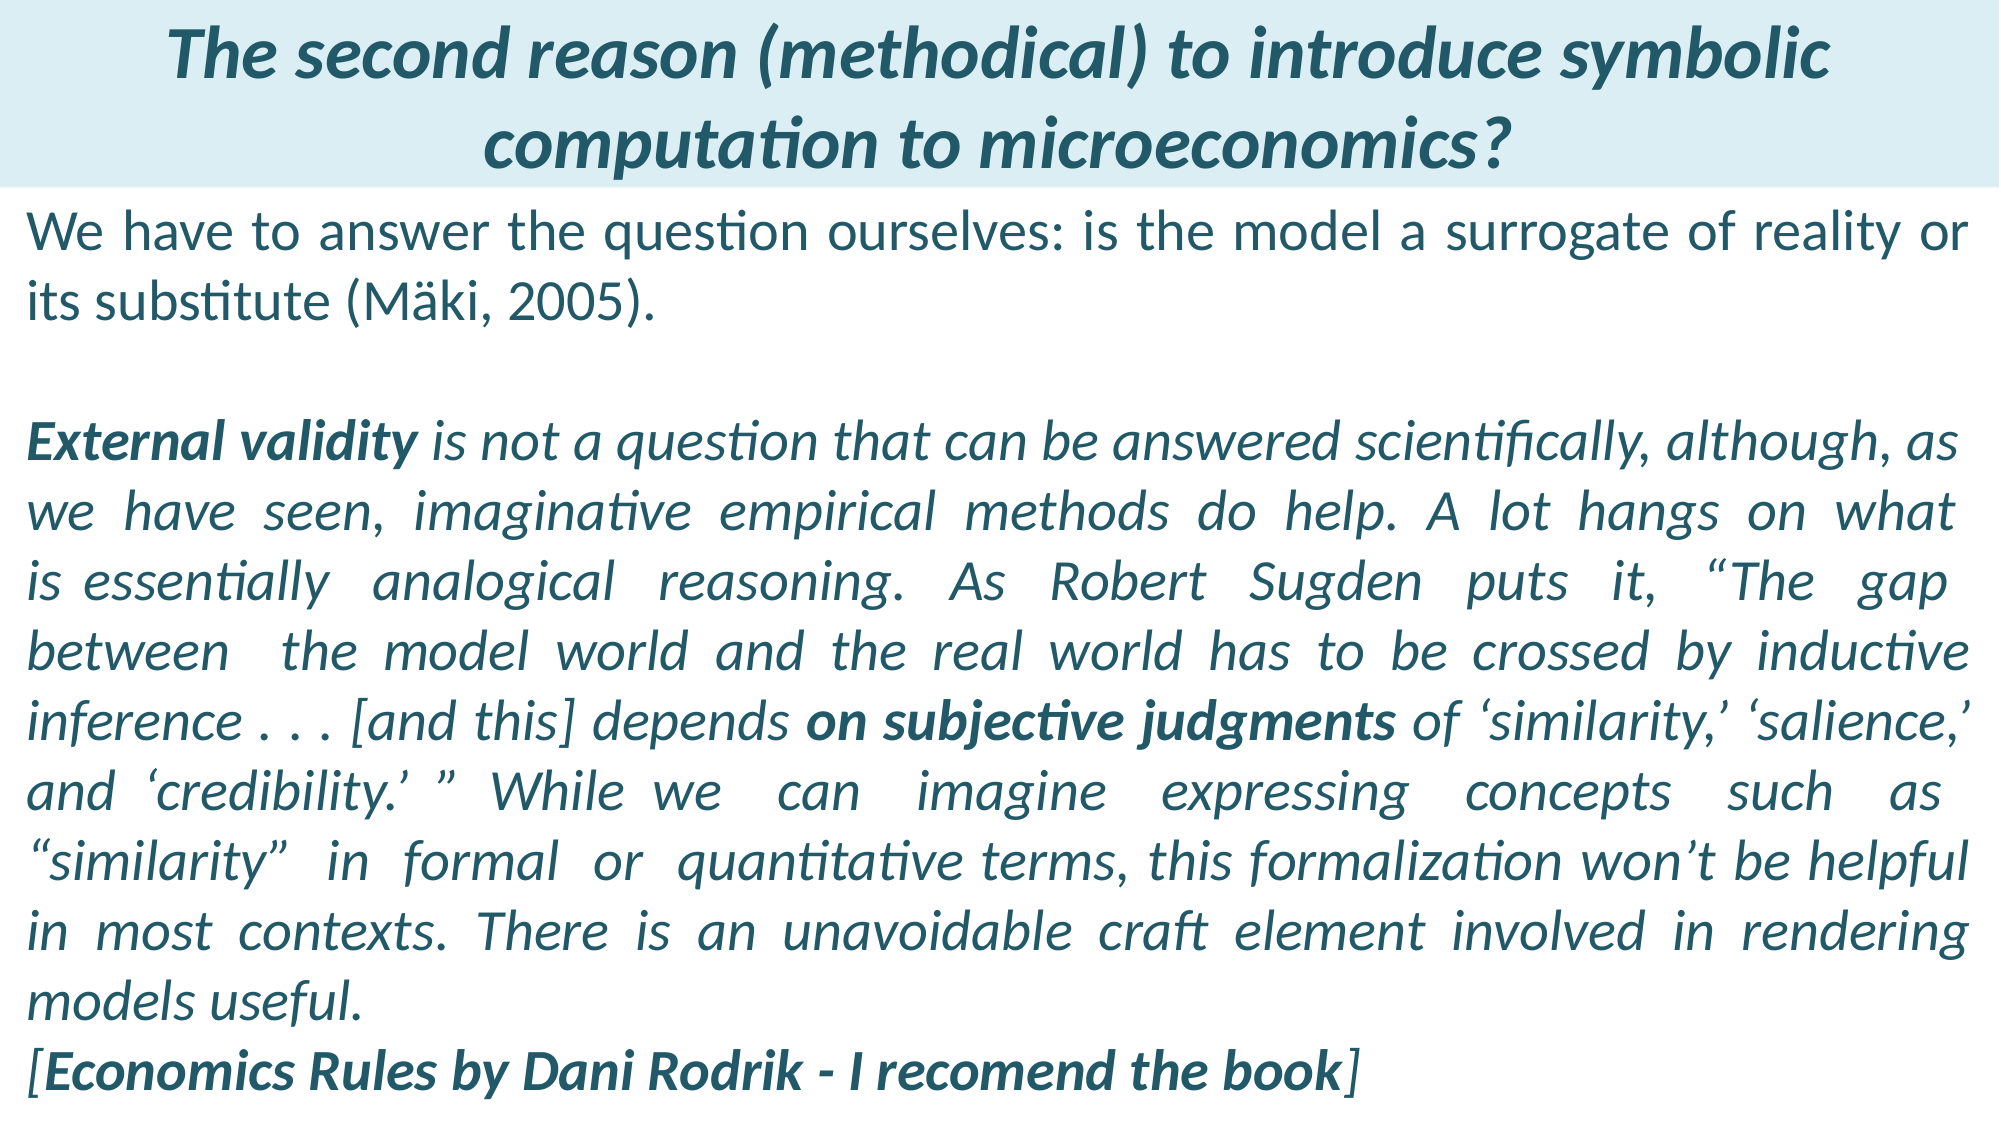

The second reason (methodical) to introduce symbolic computation to microeconomics?
We have to answer the question ourselves: is the model a surrogate of reality or its substitute (Mäki, 2005).

External validity is not a question that can be answered scientifically, although, as
we  have  seen,  imaginative  empirical  methods  do  help.  A  lot  hangs  on  what  is essentially  analogical  reasoning.  As  Robert  Sugden  puts  it,  “The  gap  between  the model world and the real world has to be crossed by inductive inference . . . [and this] depends on subjective judgments of ‘similarity,’ ‘salience,’ and ‘credibility.’ ” While we  can  imagine  expressing  concepts  such  as  “similarity”  in  formal  or  quantitative terms, this formalization won’t be helpful in most contexts. There is an unavoidable craft element involved in rendering models useful.
[Economics Rules by Dani Rodrik - I recomend the book]